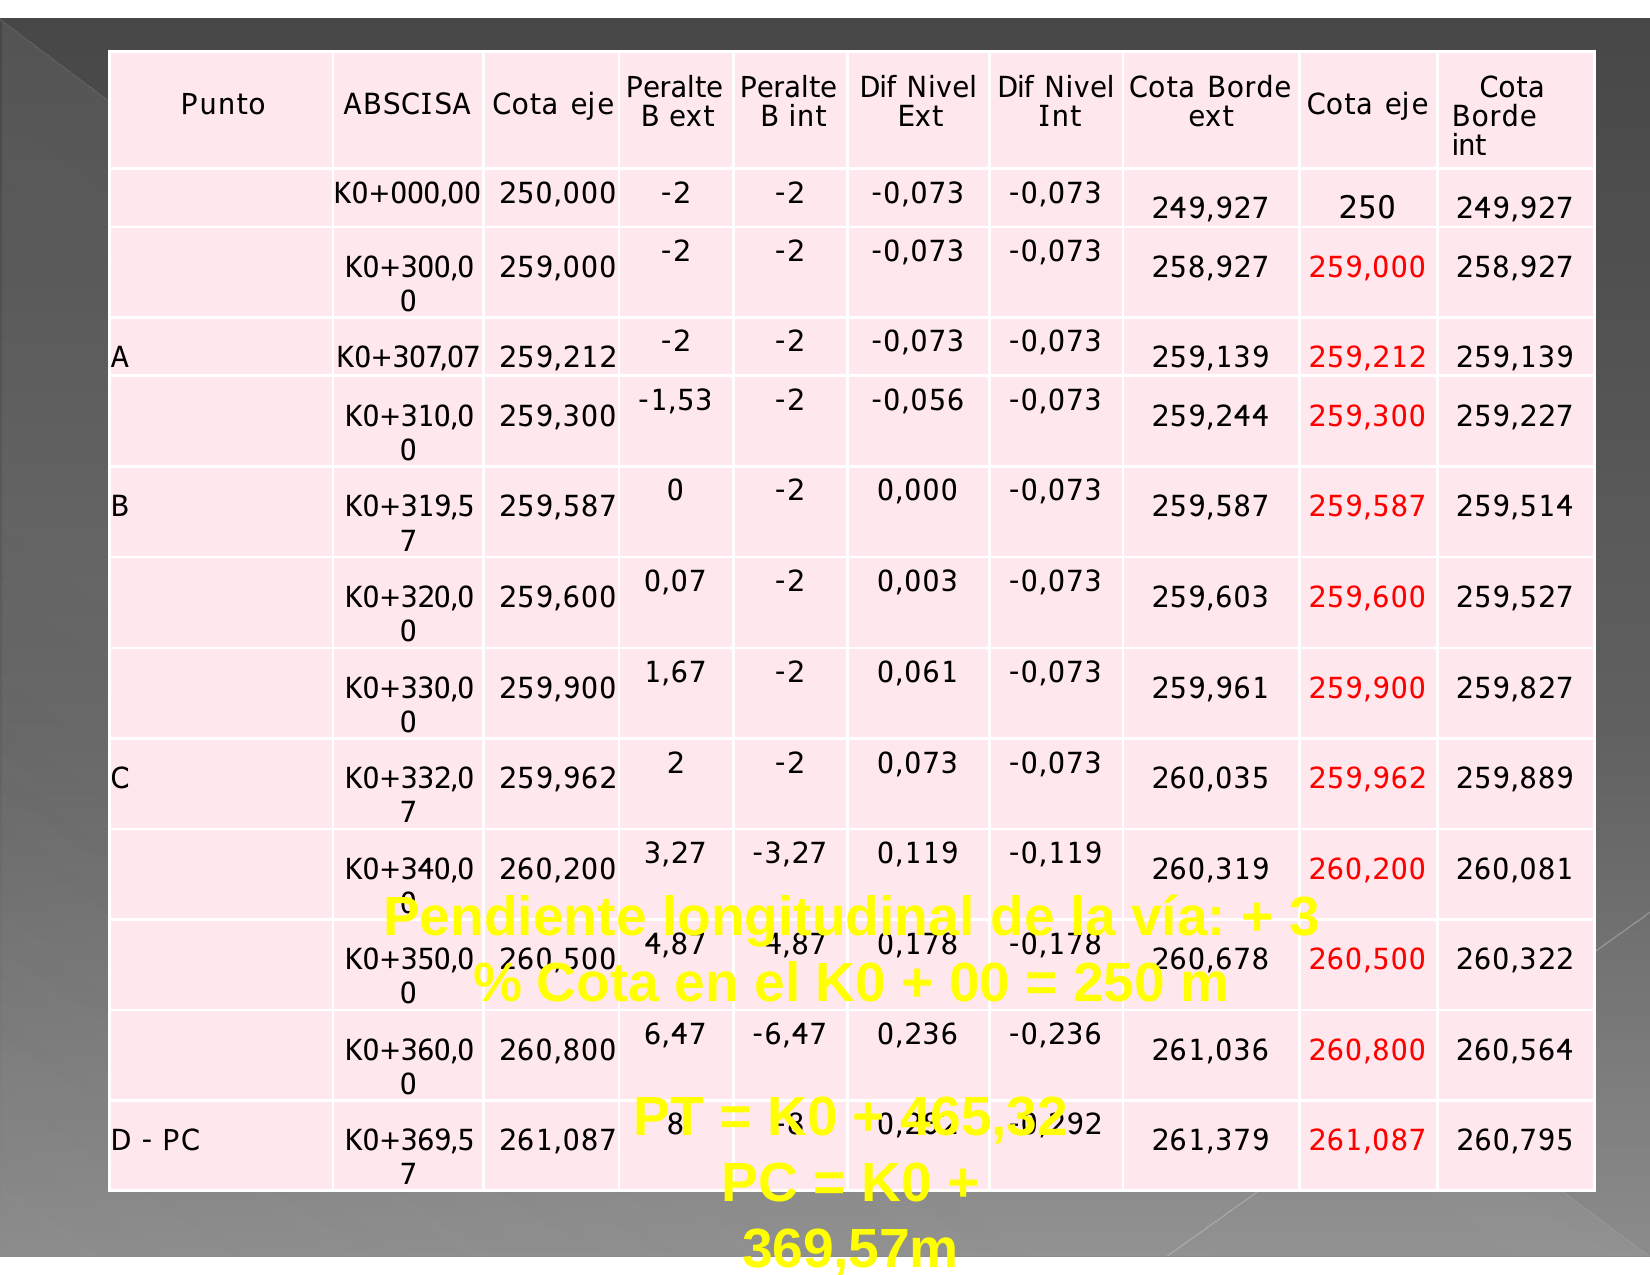

| Punto | ABSCISA | Cota eje | Peralte B ext | Peralte B int | Dif Nivel Ext | Dif Nivel Int | Cota Borde ext | Cota eje | Cota Borde int |
| --- | --- | --- | --- | --- | --- | --- | --- | --- | --- |
|  | K0+000,00 | 250,000 | -2 | -2 | -0,073 | -0,073 | 249,927 | 250 | 249,927 |
|  | K0+300,00 | 259,000 | -2 | -2 | -0,073 | -0,073 | 258,927 | 259,000 | 258,927 |
| A | K0+307,07 | 259,212 | -2 | -2 | -0,073 | -0,073 | 259,139 | 259,212 | 259,139 |
|  | K0+310,00 | 259,300 | -1,53 | -2 | -0,056 | -0,073 | 259,244 | 259,300 | 259,227 |
| B | K0+319,57 | 259,587 | 0 | -2 | 0,000 | -0,073 | 259,587 | 259,587 | 259,514 |
|  | K0+320,00 | 259,600 | 0,07 | -2 | 0,003 | -0,073 | 259,603 | 259,600 | 259,527 |
|  | K0+330,00 | 259,900 | 1,67 | -2 | 0,061 | -0,073 | 259,961 | 259,900 | 259,827 |
| C | K0+332,07 | 259,962 | 2 | -2 | 0,073 | -0,073 | 260,035 | 259,962 | 259,889 |
|  | K0+340,00 | 260,200 | 3,27 | -3,27 | 0,119 | -0,119 | 260,319 | 260,200 | 260,081 |
|  | K0+350,00 | 260,500 | 4,87 | -4,87 | 0,178 | -0,178 | 260,678 | 260,500 | 260,322 |
|  | K0+360,00 | 260,800 | 6,47 | -6,47 | 0,236 | -0,236 | 261,036 | 260,800 | 260,564 |
| D - PC | K0+369,57 | 261,087 | 8 | -8 | 0,292 | -0,292 | 261,379 | 261,087 | 260,795 |
Pendiente longitudinal de la vía: + 3 % Cota en el K0 + 00 = 250 m

PT = K0 + 465,32 PC = K0 + 369,57m